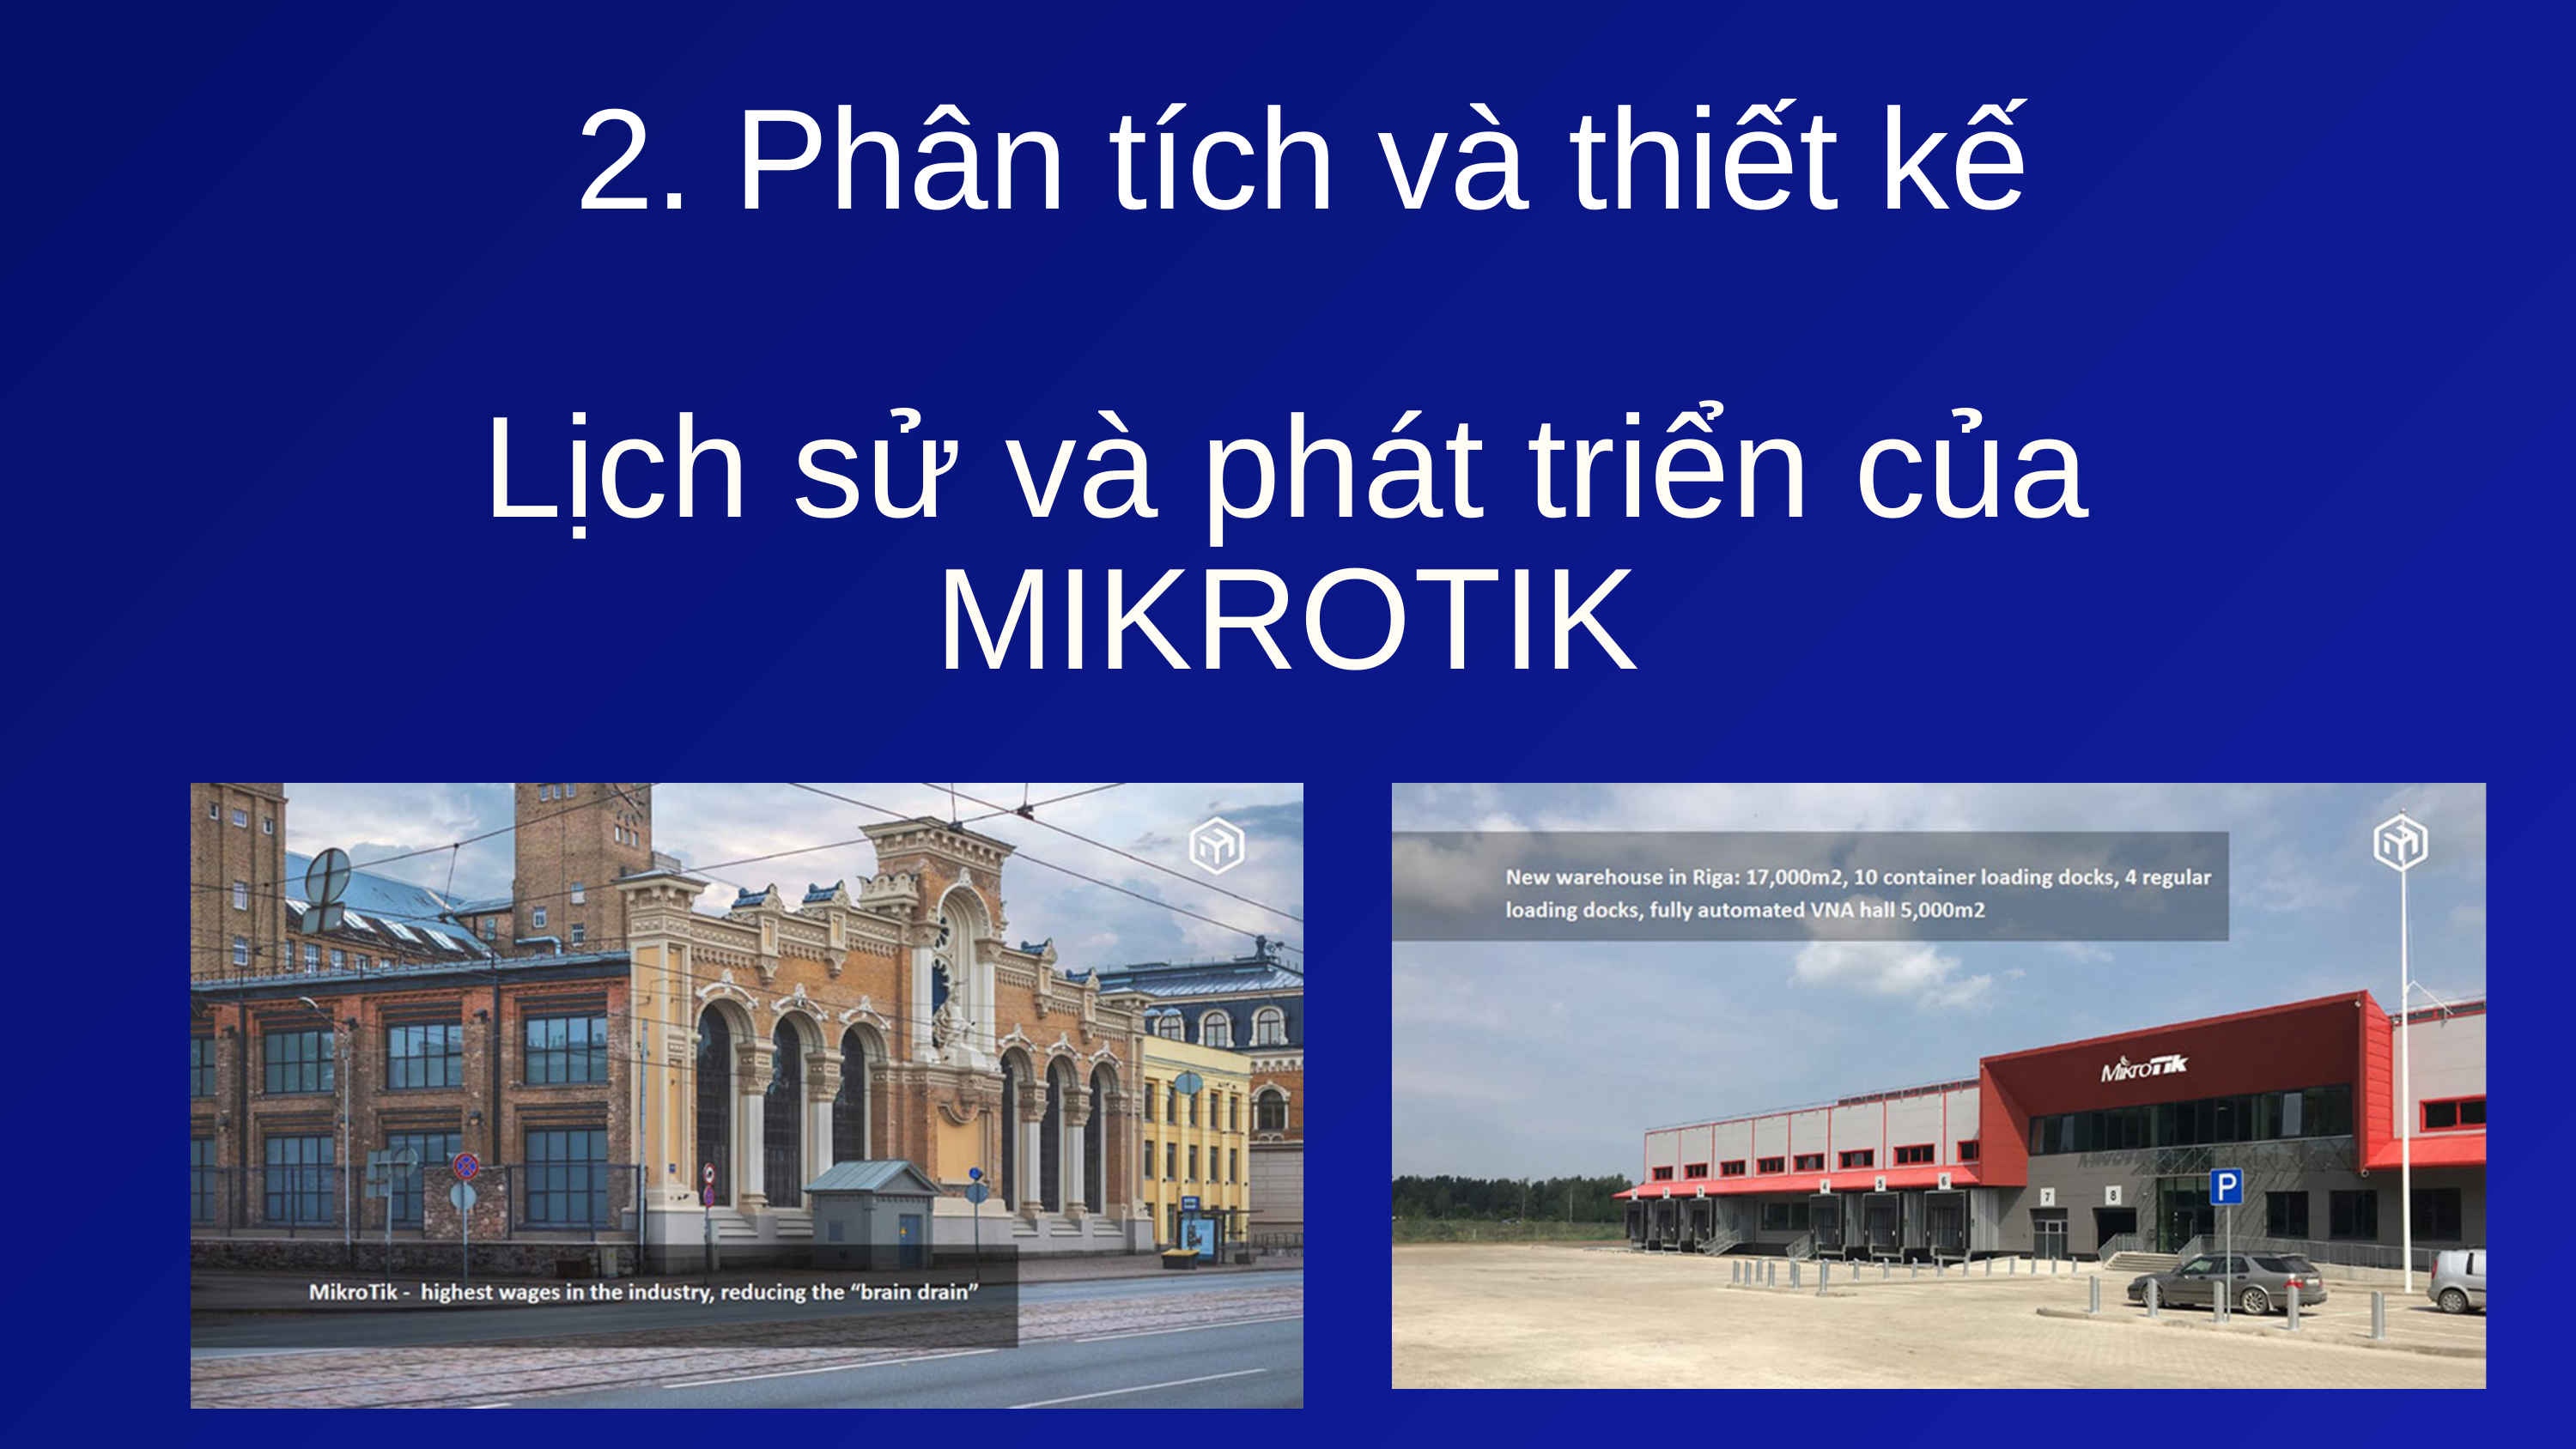

2. Phân tích và thiết kế
Lịch sử và phát triển của MIKROTIK